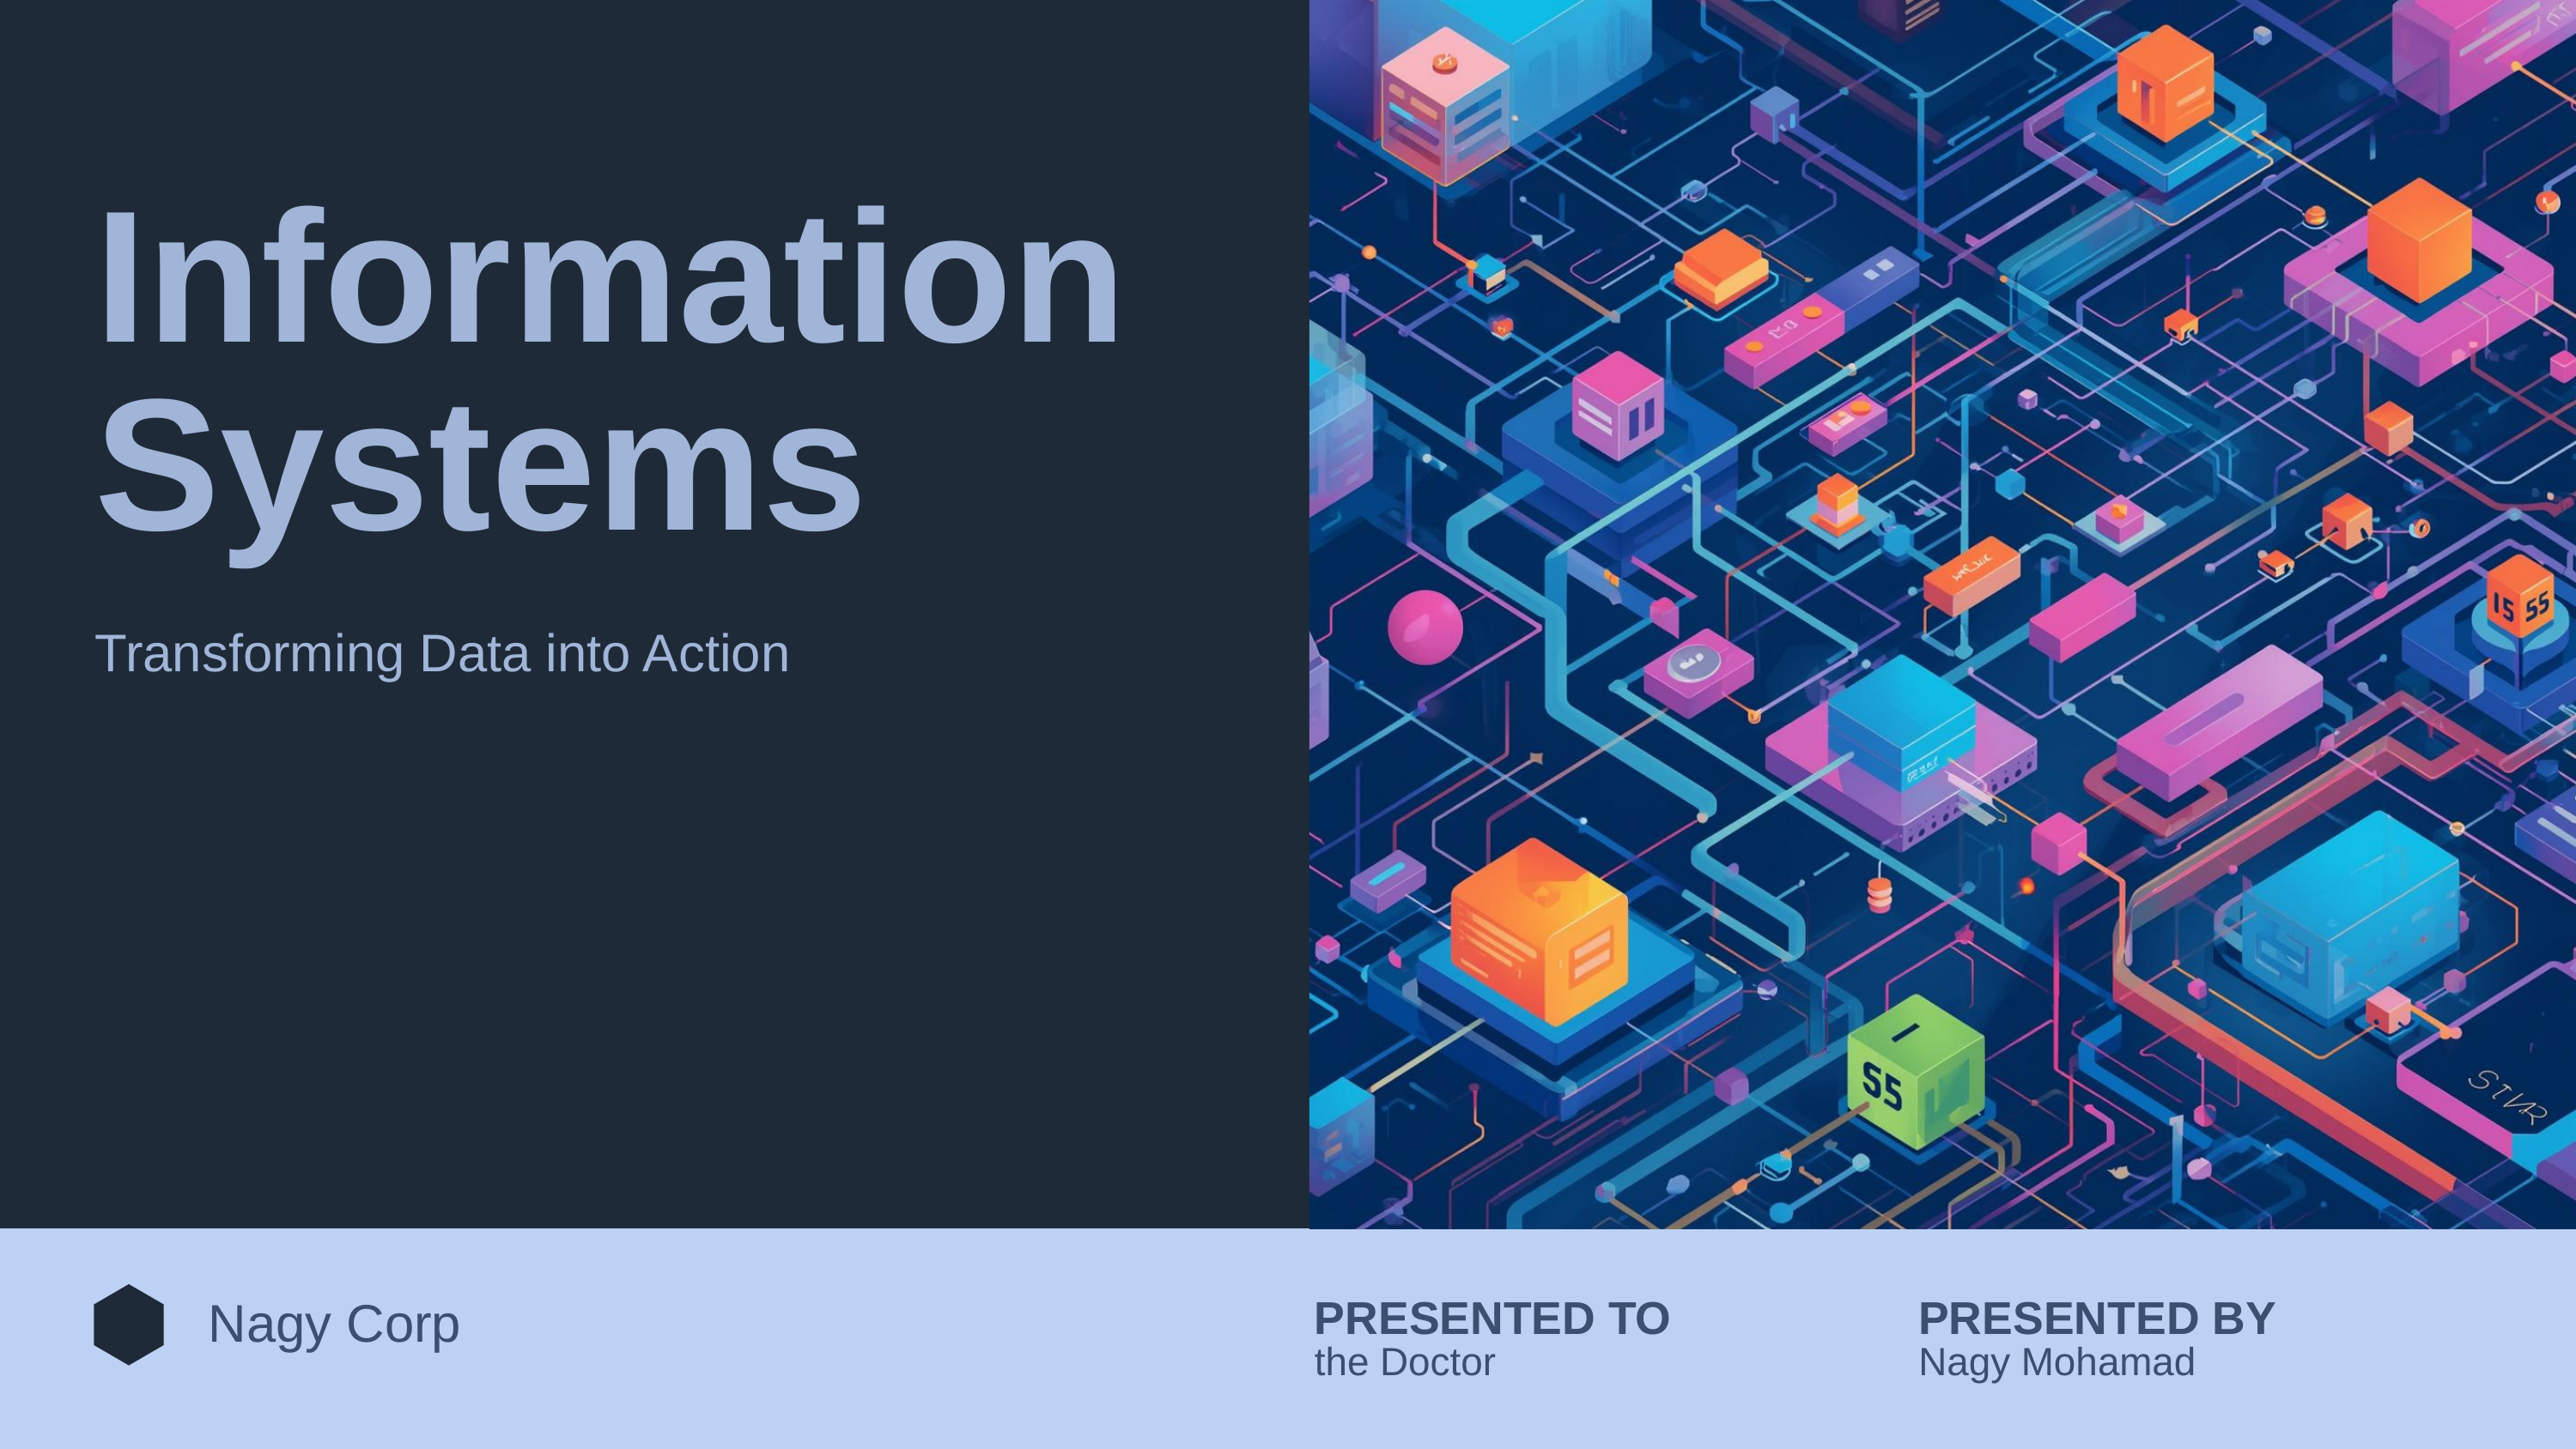

Information Systems
Transforming Data into Action
PRESENTED TO
the Doctor

PRESENTED BY
Nagy Mohamad
Nagy Corp